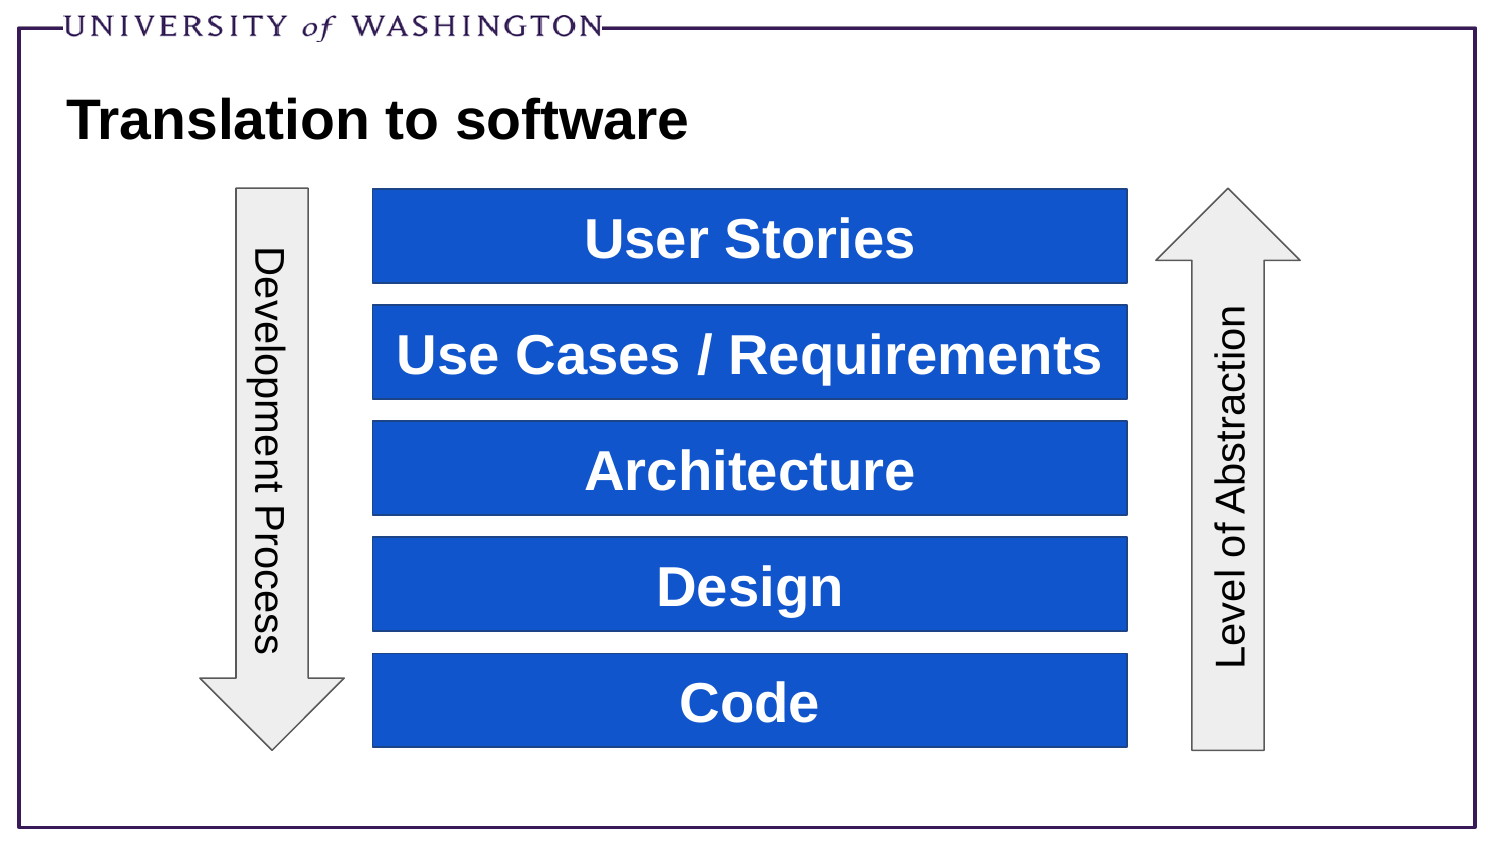

# Translation to software

User Stories
Use Cases / Requirements
Development Process
Level of Abstraction
Architecture
Design
Code